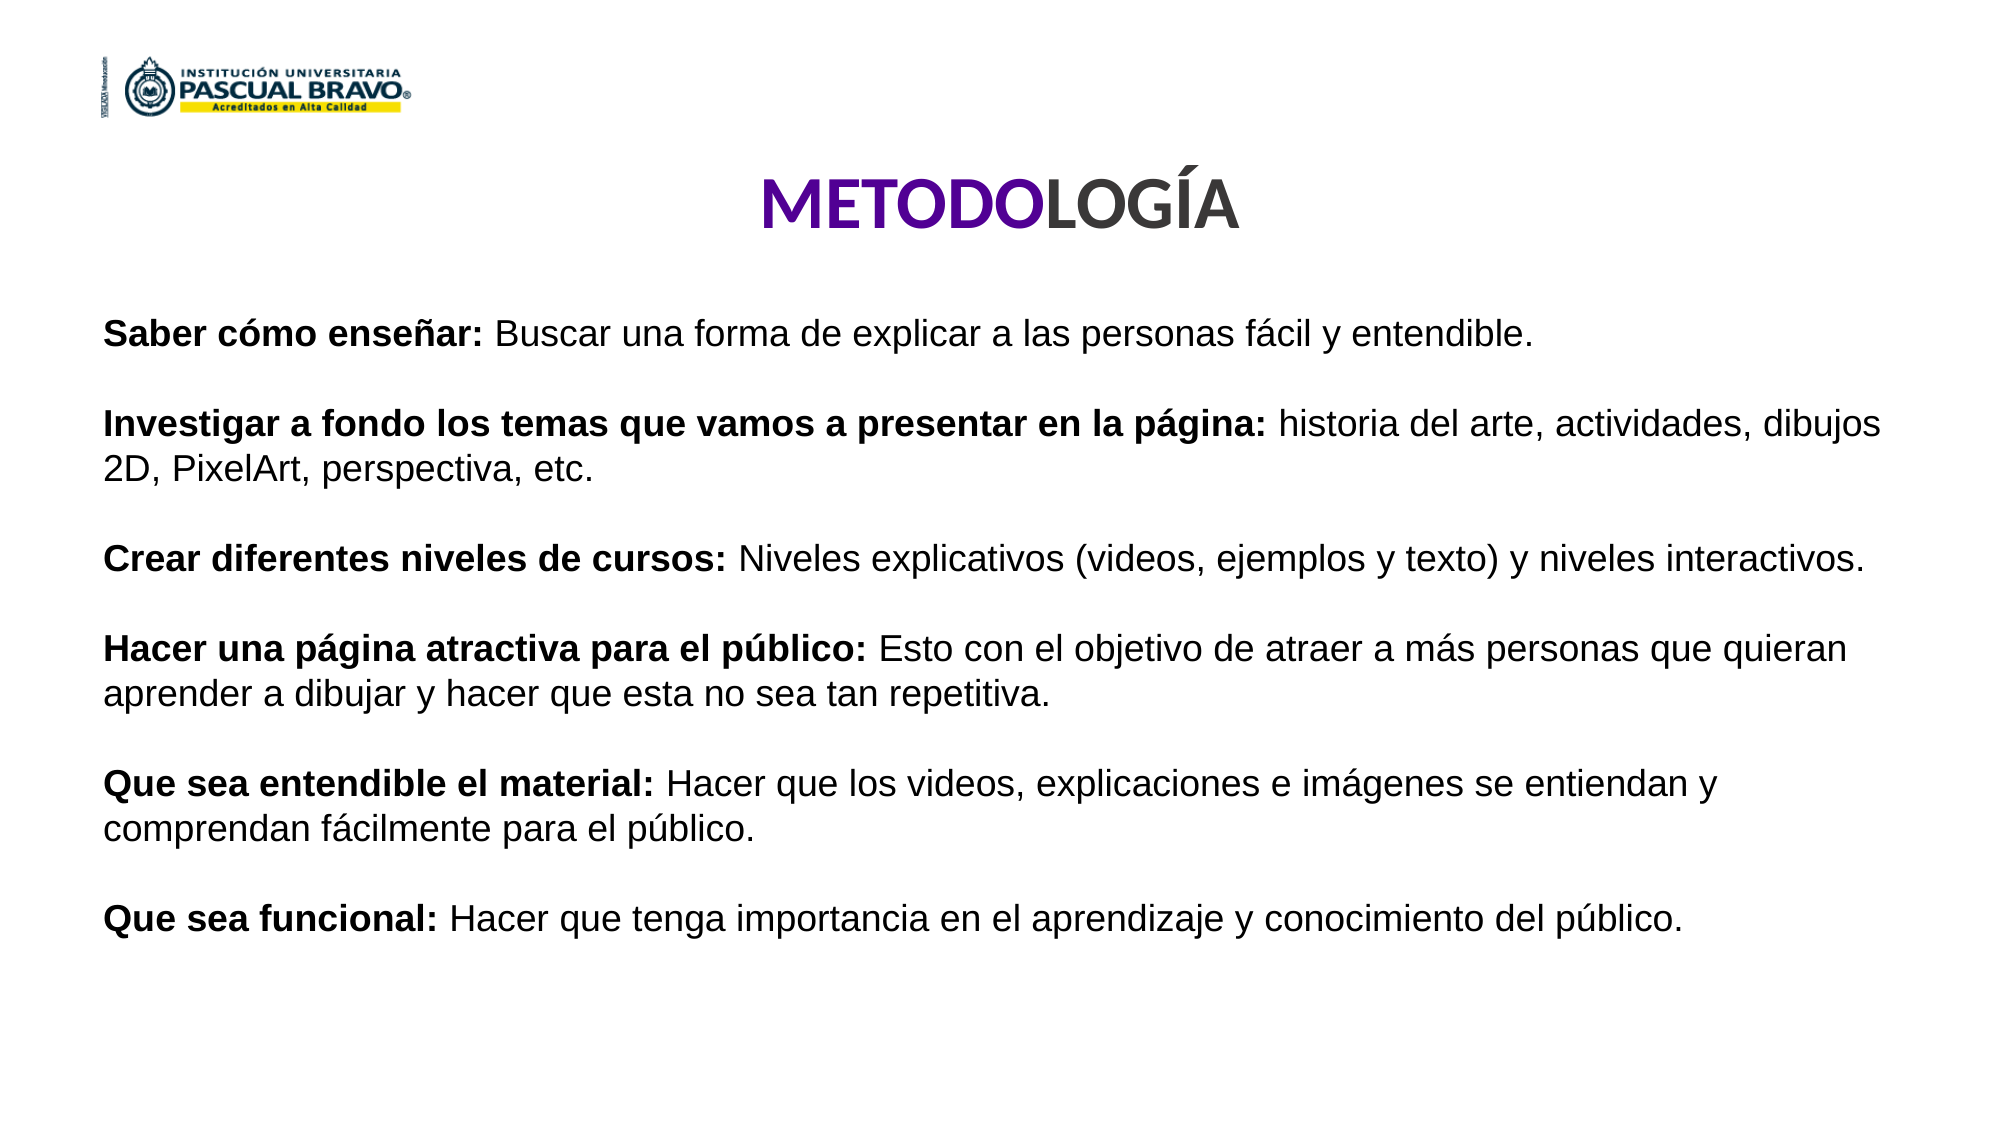

METODOLOGÍA
Saber cómo enseñar: Buscar una forma de explicar a las personas fácil y entendible.

Investigar a fondo los temas que vamos a presentar en la página: historia del arte, actividades, dibujos 2D, PixelArt, perspectiva, etc.

Crear diferentes niveles de cursos: Niveles explicativos (videos, ejemplos y texto) y niveles interactivos.

Hacer una página atractiva para el público: Esto con el objetivo de atraer a más personas que quieran aprender a dibujar y hacer que esta no sea tan repetitiva.

Que sea entendible el material: Hacer que los videos, explicaciones e imágenes se entiendan y comprendan fácilmente para el público.

Que sea funcional: Hacer que tenga importancia en el aprendizaje y conocimiento del público.